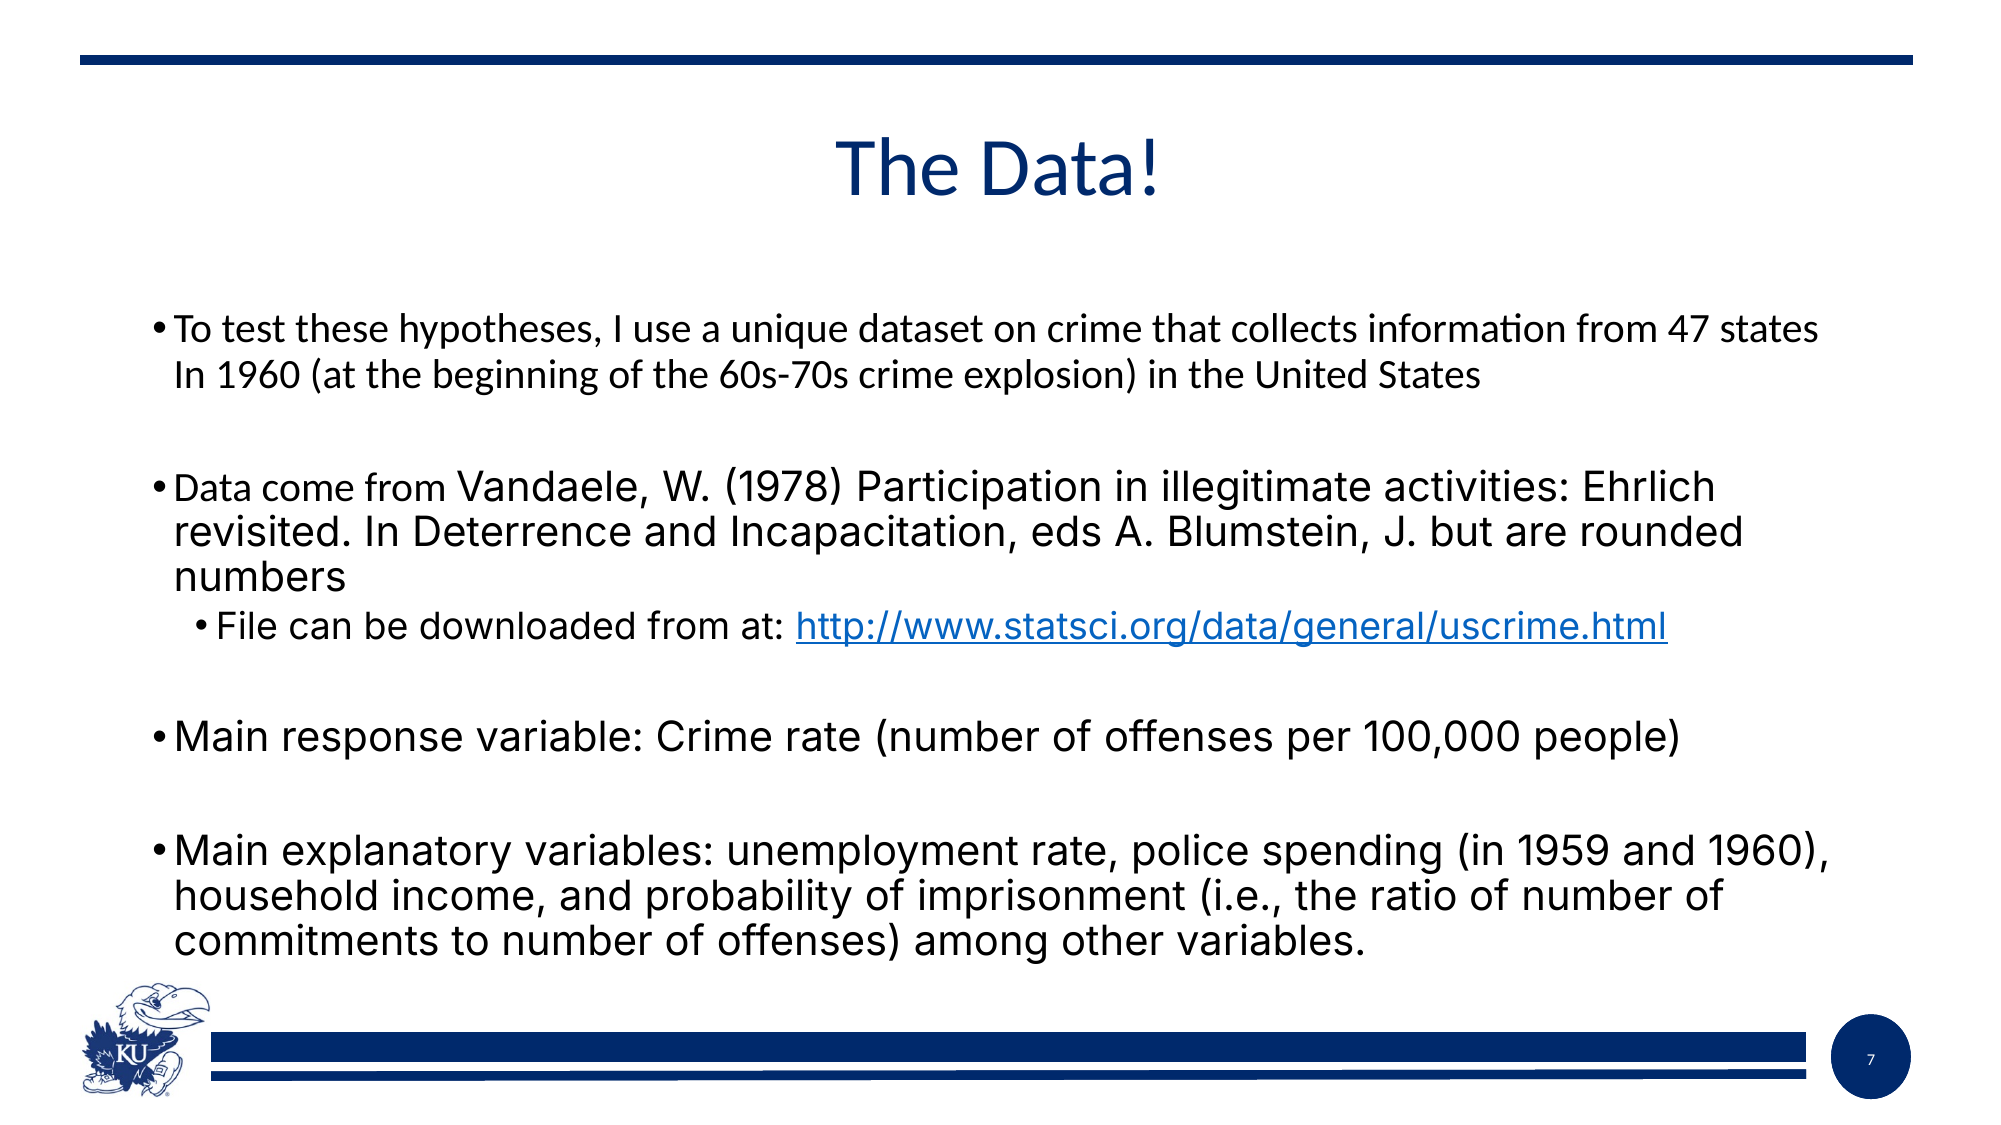

# The Data!
To test these hypotheses, I use a unique dataset on crime that collects information from 47 states In 1960 (at the beginning of the 60s-70s crime explosion) in the United States

Data come from Vandaele, W. (1978) Participation in illegitimate activities: Ehrlich revisited. In Deterrence and Incapacitation, eds A. Blumstein, J. but are rounded numbers
File can be downloaded from at: http://www.statsci.org/data/general/uscrime.html

Main response variable: Crime rate (number of offenses per 100,000 people)

Main explanatory variables: unemployment rate, police spending (in 1959 and 1960), household income, and probability of imprisonment (i.e., the ratio of number of commitments to number of offenses) among other variables.
7